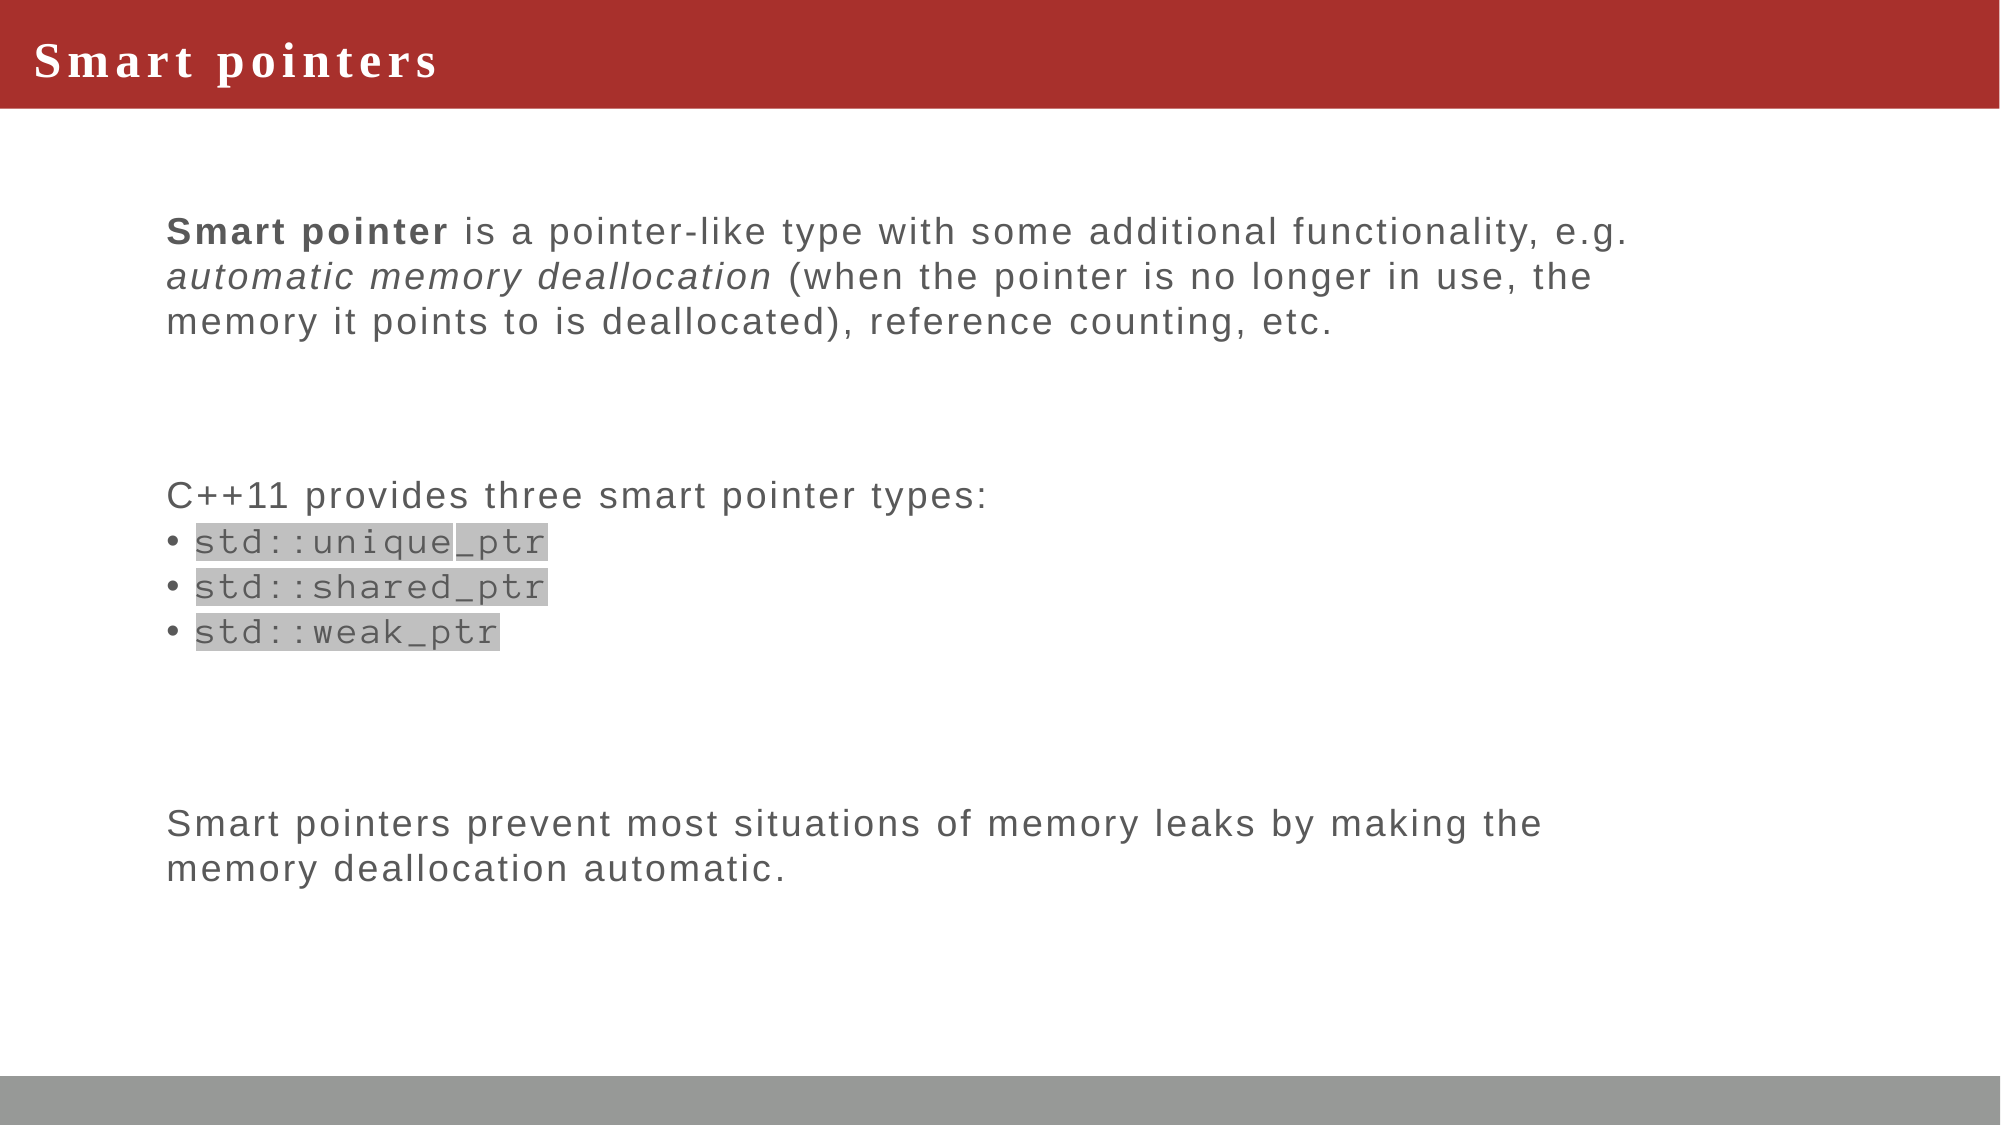

# Smart pointers
Smart pointer is a pointer-like type with some additional functionality, e.g. automatic memory deallocation (when the pointer is no longer in use, the memory it points to is deallocated), reference counting, etc.
C++11 provides three smart pointer types:
• std::unique_ptr
• std::shared_ptr
• std::weak_ptr
Smart pointers prevent most situations of memory leaks by making the memory deallocation automatic.
6